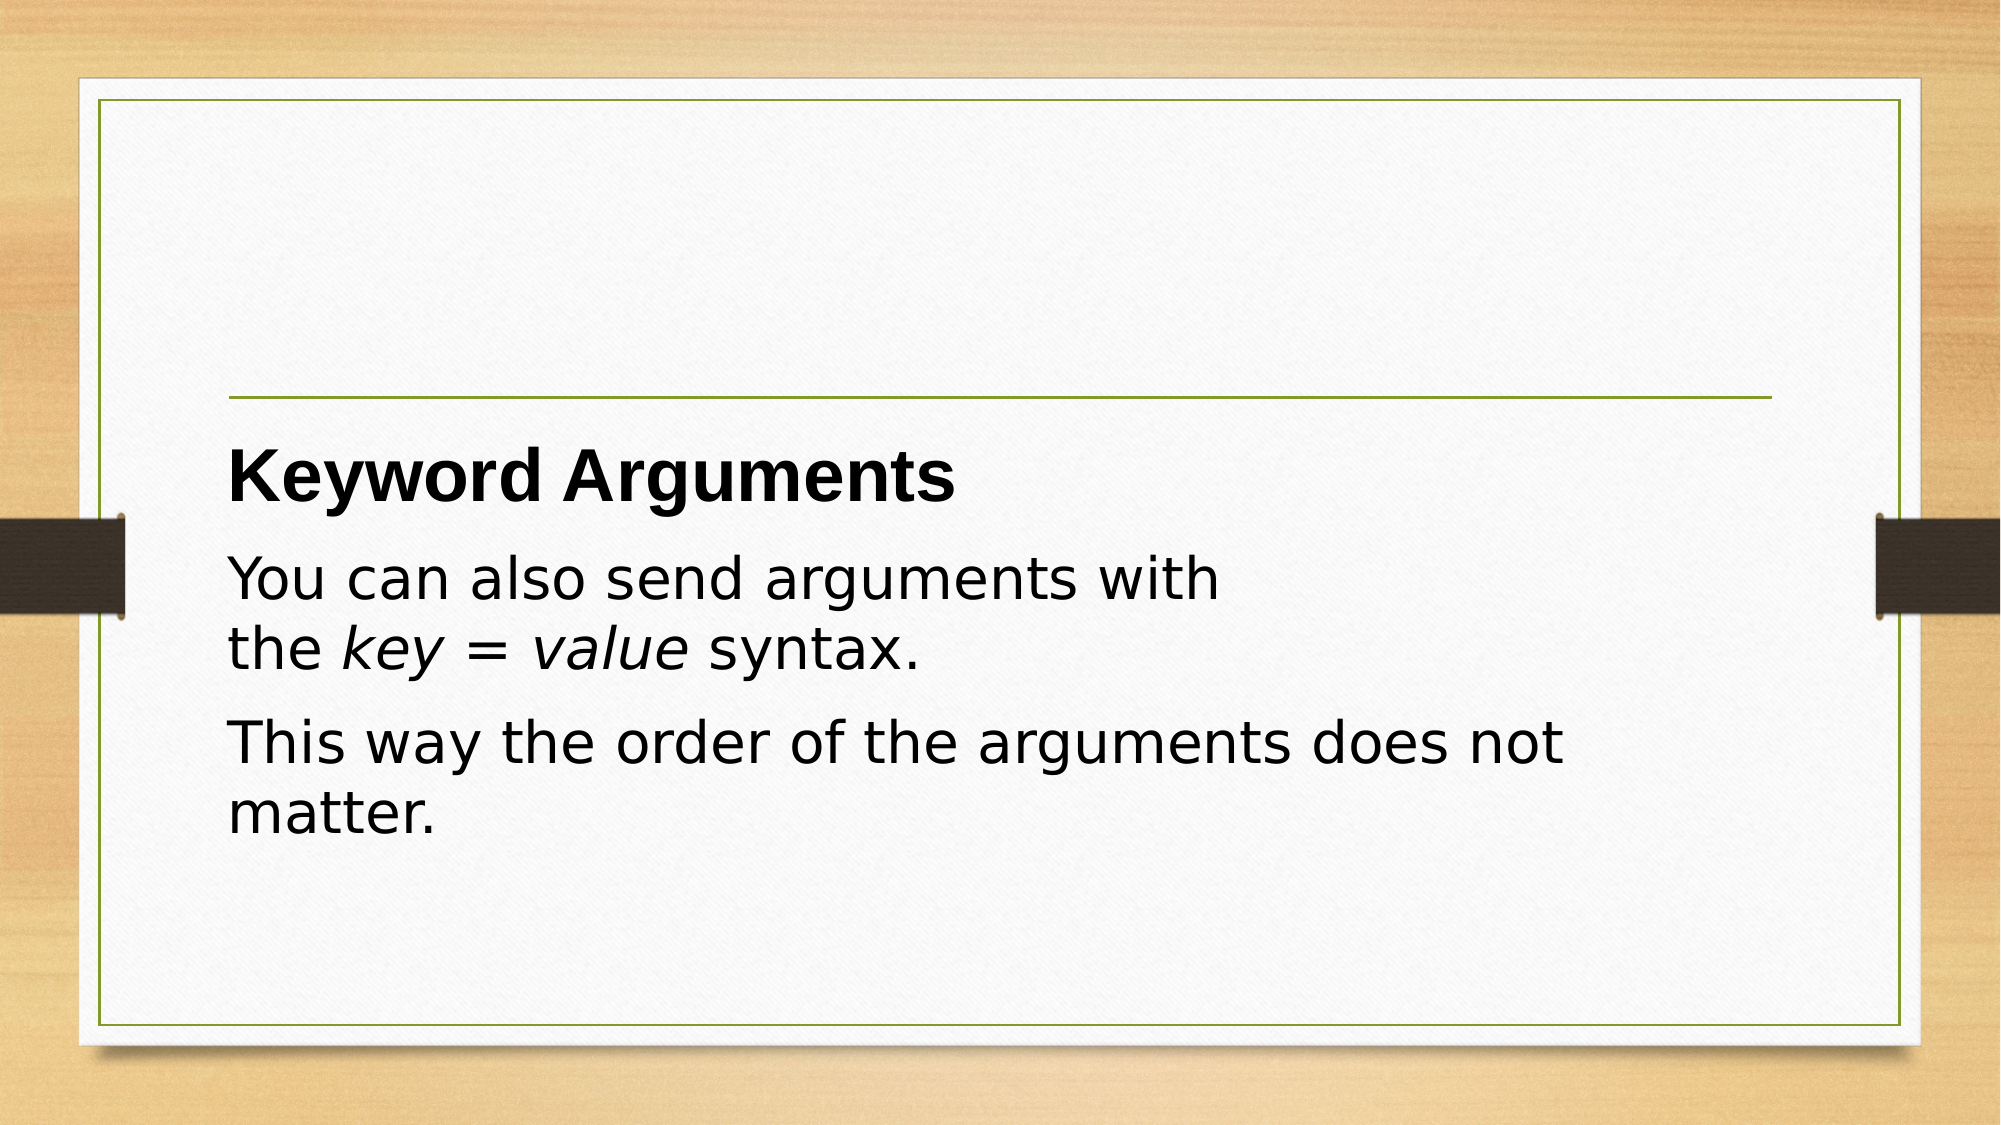

#
Keyword Arguments
You can also send arguments with the key = value syntax.
This way the order of the arguments does not matter.